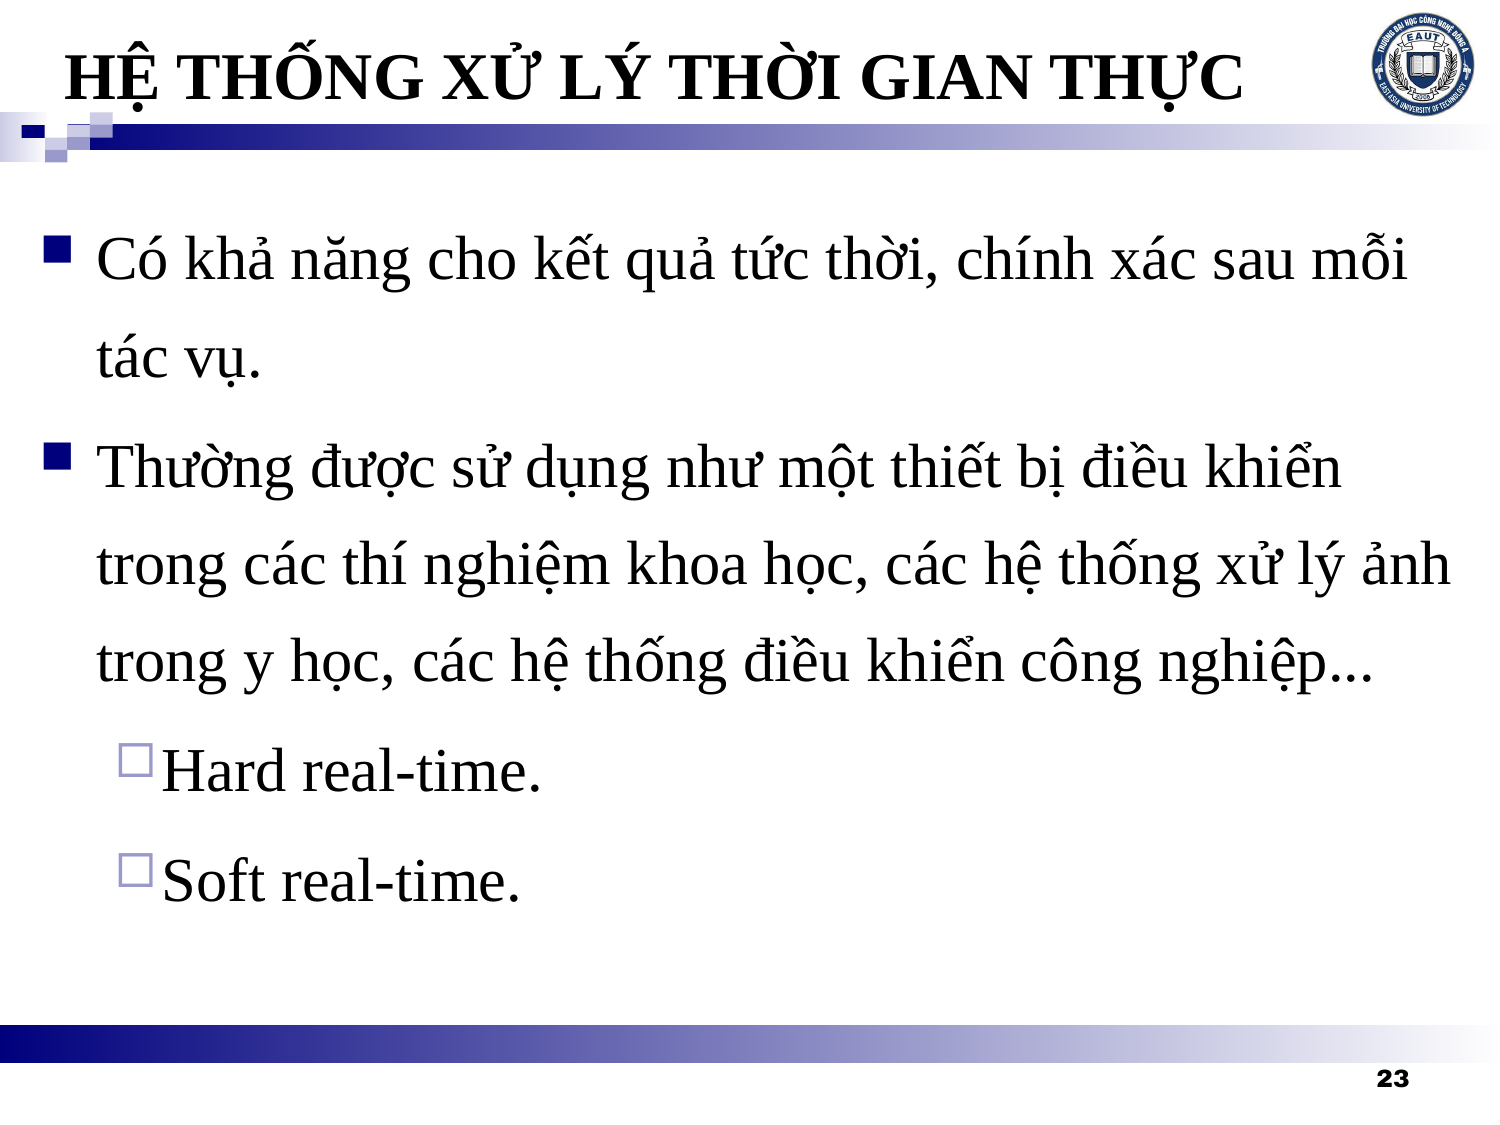

# HỆ THỐNG XỬ LÝ THỜI GIAN THỰC
Có khả năng cho kết quả tức thời, chính xác sau mỗi tác vụ.
Thường được sử dụng như một thiết bị điều khiển trong các thí nghiệm khoa học, các hệ thống xử lý ảnh trong y học, các hệ thống điều khiển công nghiệp...
Hard real-time.
Soft real-time.
23